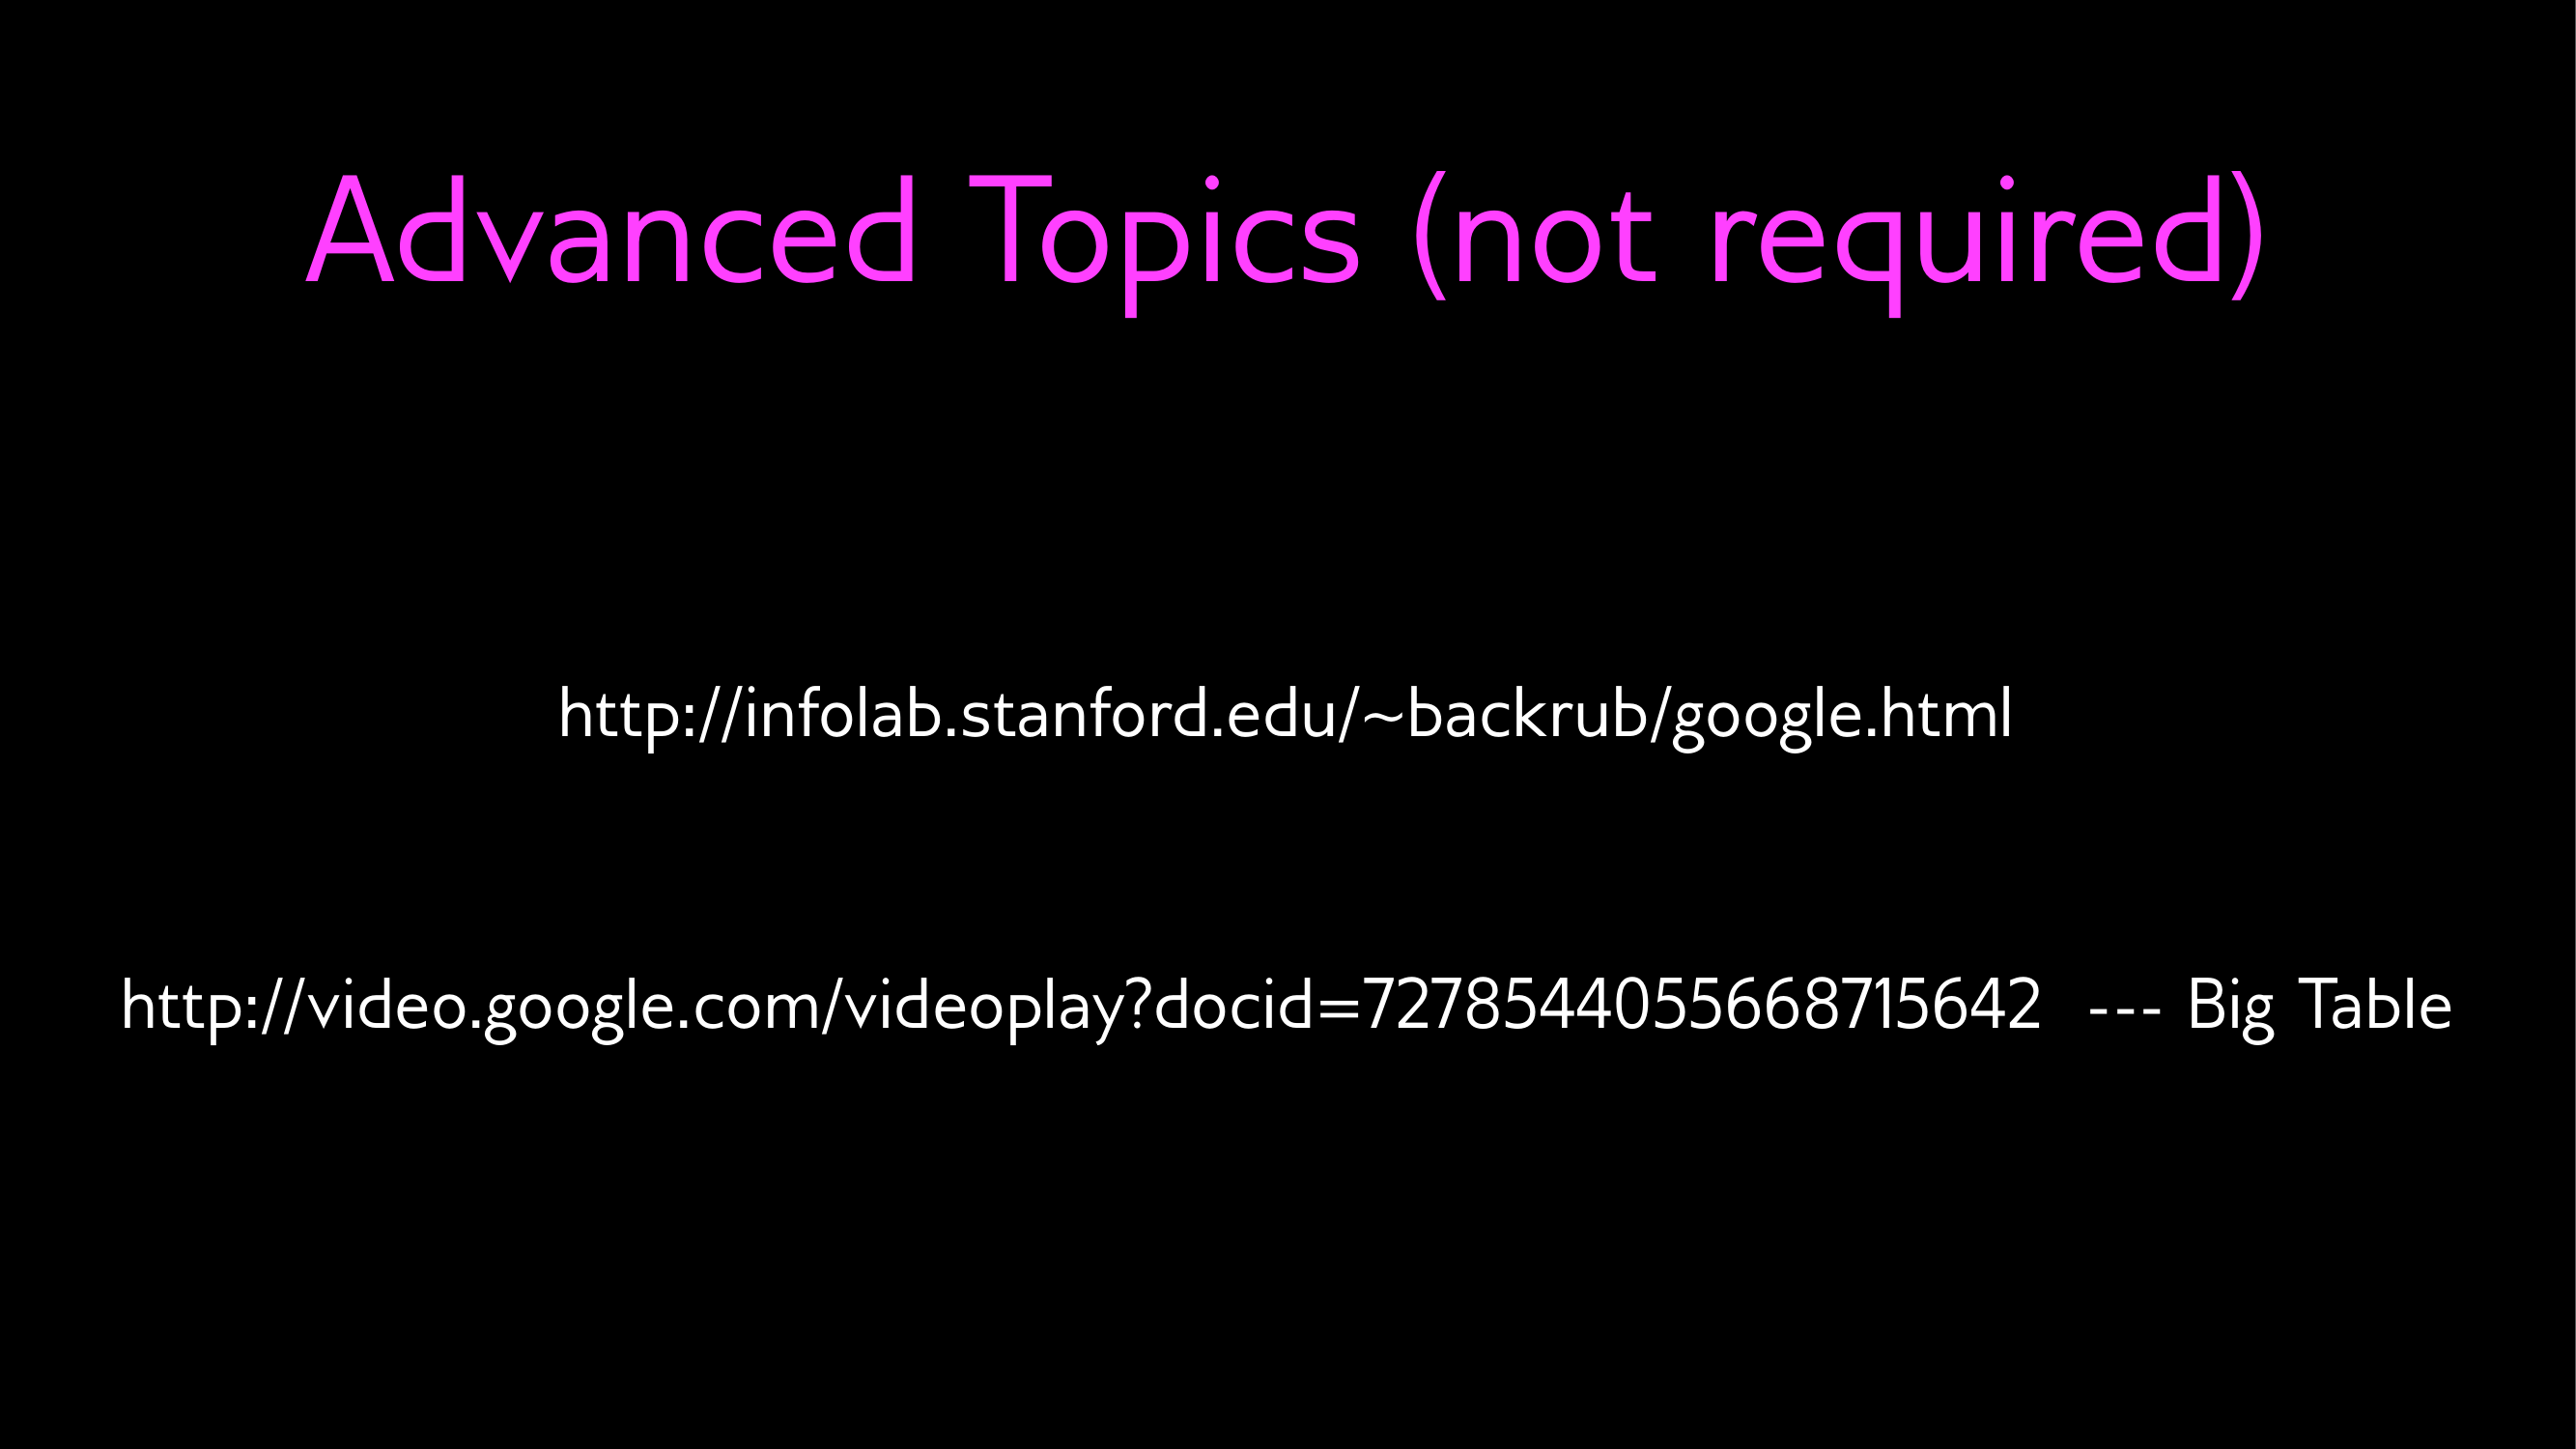

# Advanced Topics (not required)
http://infolab.stanford.edu/~backrub/google.html
http://video.google.com/videoplay?docid=7278544055668715642  --- Big Table